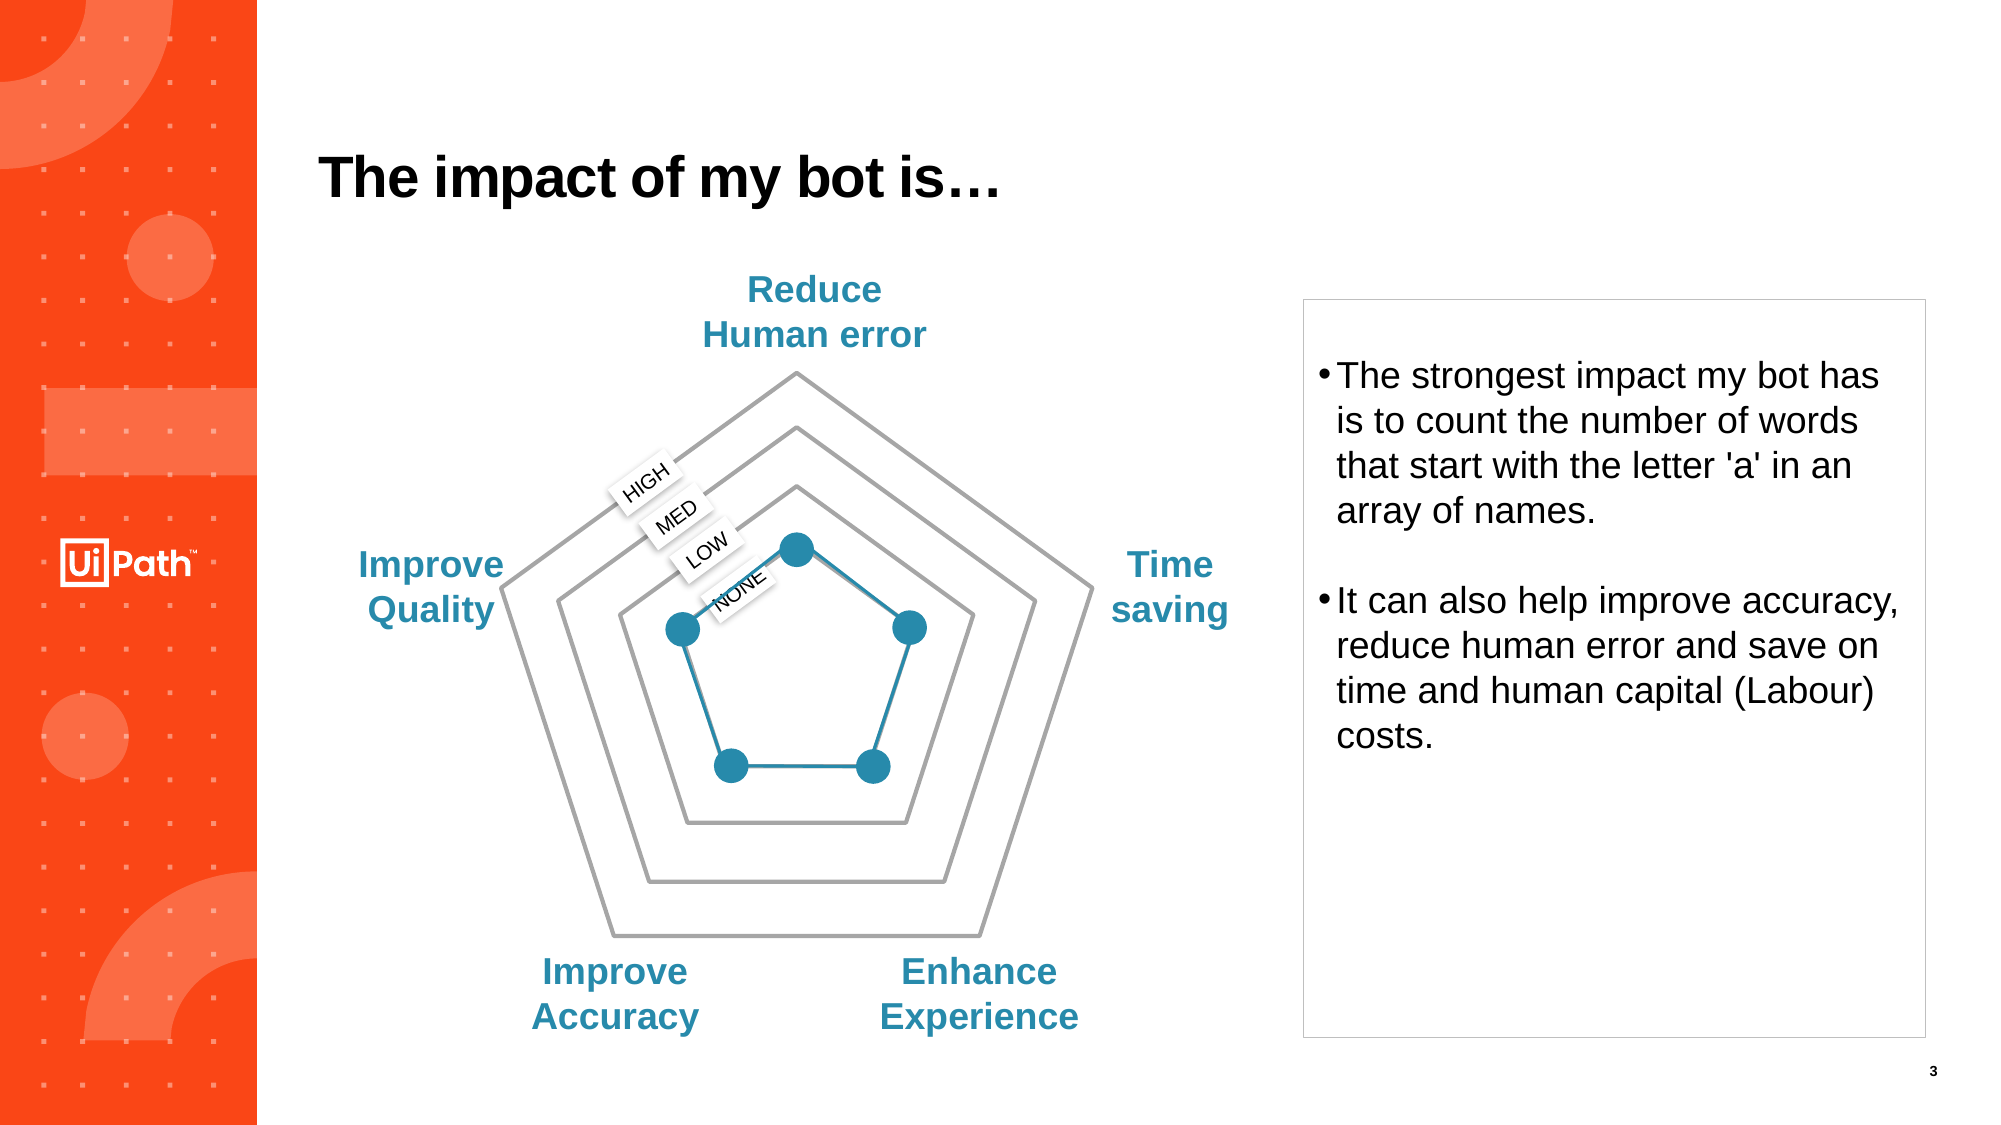

# The impact of my bot is…
Reduce Human error

The strongest impact my bot has is to count the number of words that start with the letter 'a' in an array of names.

It can also help improve accuracy, reduce human error and save on time and human capital (Labour) costs.

HIGH

MED
LOW

Improve
Quality
Time saving
NONE

Improve
Accuracy
Enhance
Experience